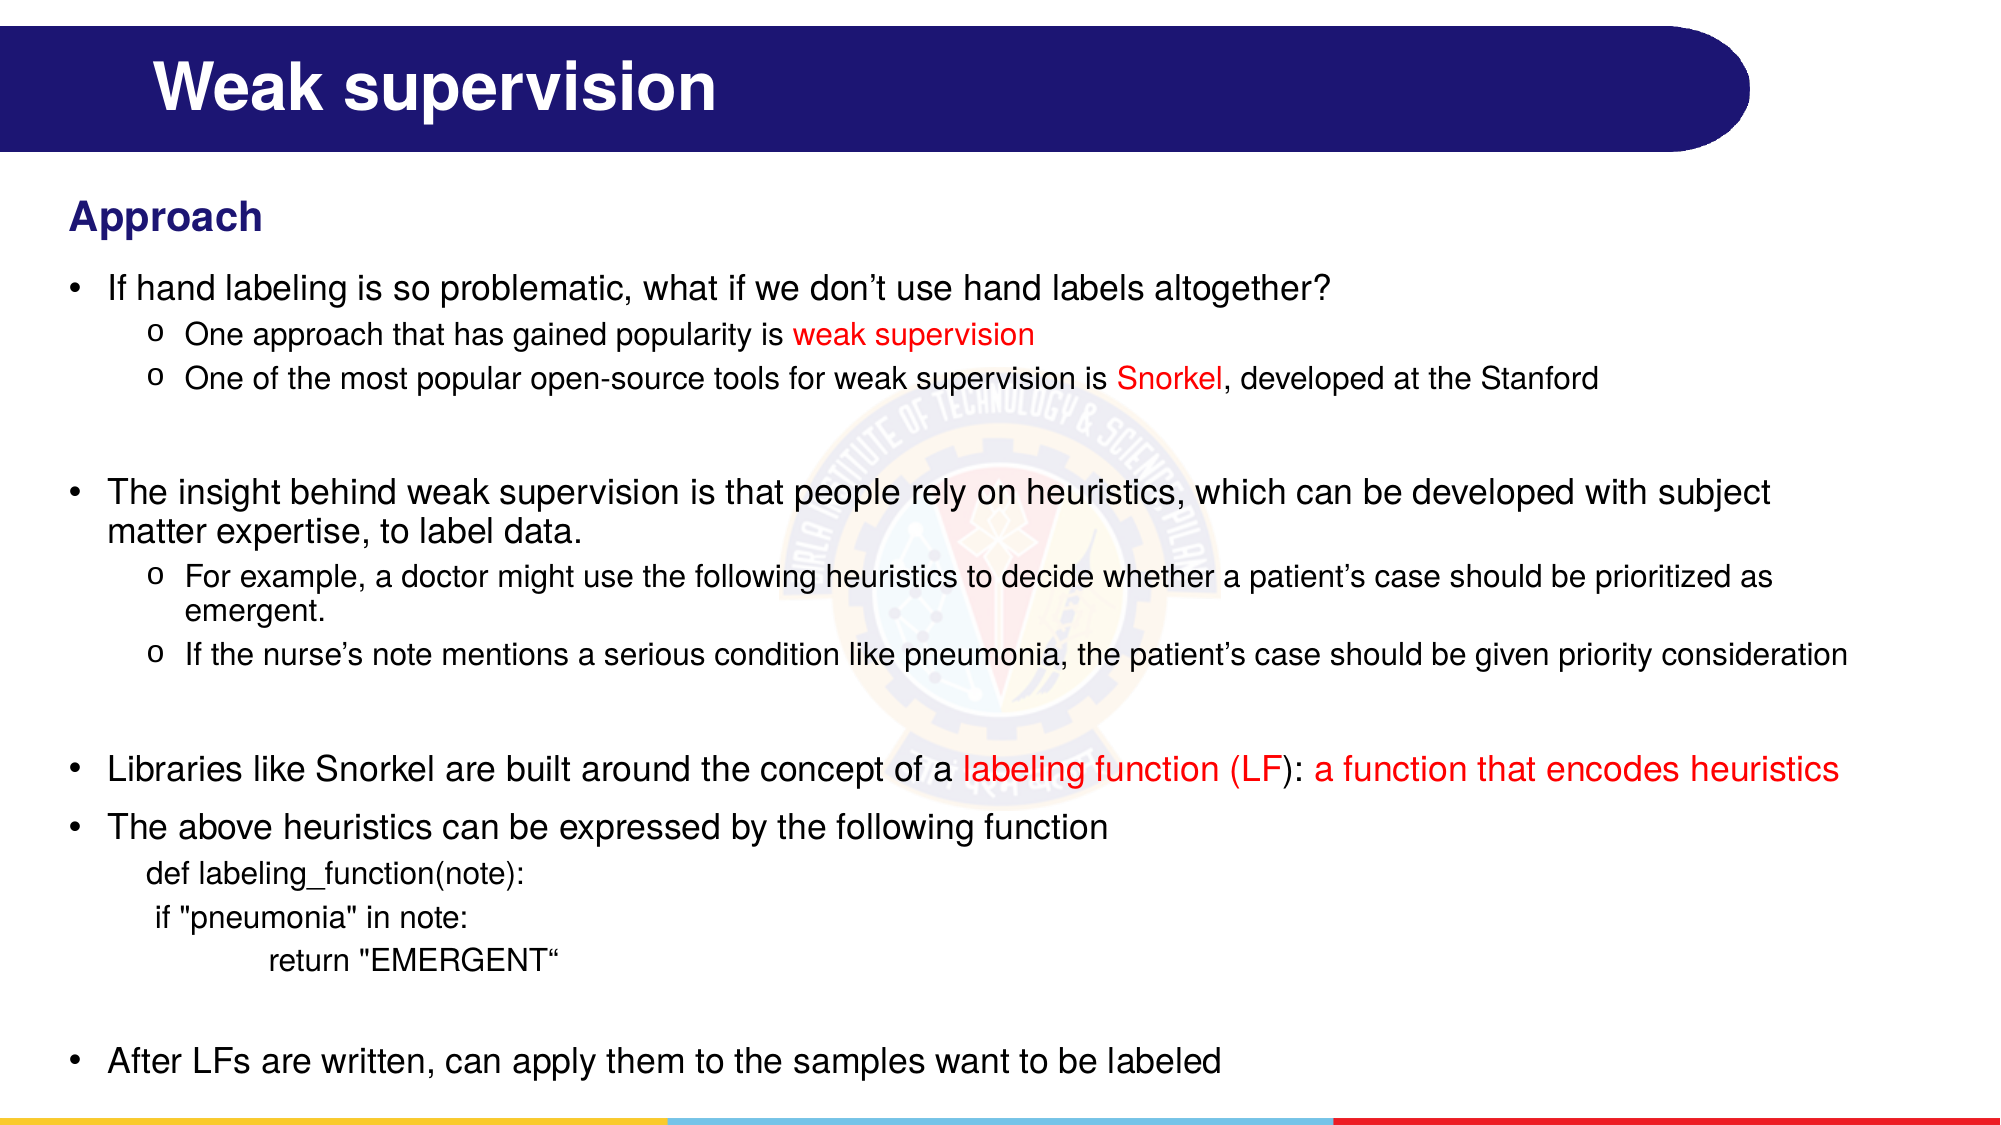

# Weak supervision
Approach
If hand labeling is so problematic, what if we don’t use hand labels altogether?
One approach that has gained popularity is weak supervision
One of the most popular open-source tools for weak supervision is Snorkel, developed at the Stanford

The insight behind weak supervision is that people rely on heuristics, which can be developed with subject matter expertise, to label data.
For example, a doctor might use the following heuristics to decide whether a patient’s case should be prioritized as emergent.
If the nurse’s note mentions a serious condition like pneumonia, the patient’s case should be given priority consideration

Libraries like Snorkel are built around the concept of a labeling function (LF): a function that encodes heuristics
The above heuristics can be expressed by the following function
def labeling_function(note):
	 if "pneumonia" in note:
              return "EMERGENT“

After LFs are written, can apply them to the samples want to be labeled